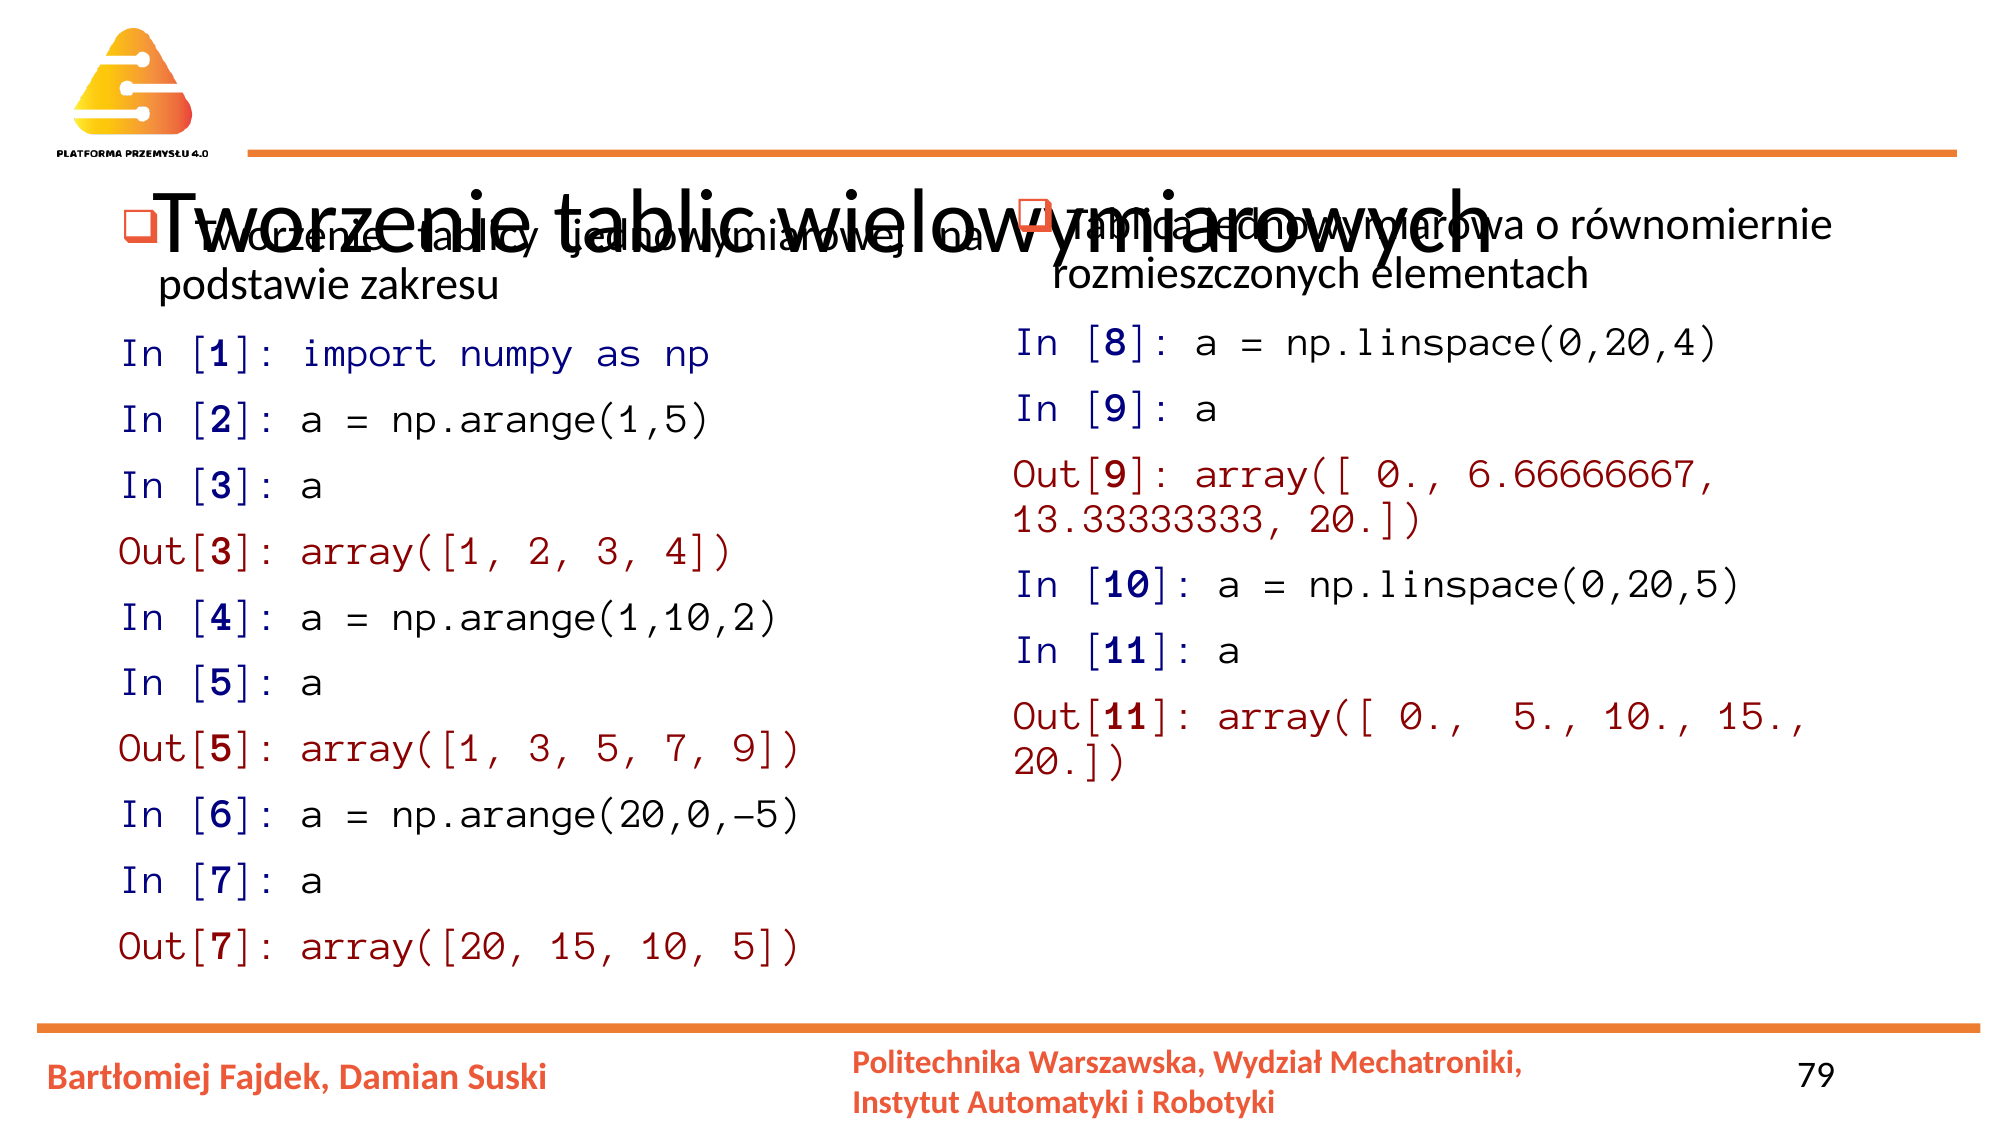

# Tworzenie tablic wielowymiarowych
 Tablica jednowymiarowa o równomiernie rozmieszczonych elementach
In [8]: a = np.linspace(0,20,4)
In [9]: a
Out[9]: array([ 0., 6.66666667, 13.33333333, 20.])
In [10]: a = np.linspace(0,20,5)
In [11]: a
Out[11]: array([ 0.,  5., 10., 15., 20.])

 Tworzenie tablicy jednowymiarowej na podstawie zakresu
In [1]: import numpy as np
In [2]: a = np.arange(1,5)
In [3]: a
Out[3]: array([1, 2, 3, 4])
In [4]: a = np.arange(1,10,2)
In [5]: a
Out[5]: array([1, 3, 5, 7, 9])
In [6]: a = np.arange(20,0,-5)
In [7]: a
Out[7]: array([20, 15, 10, 5])

79